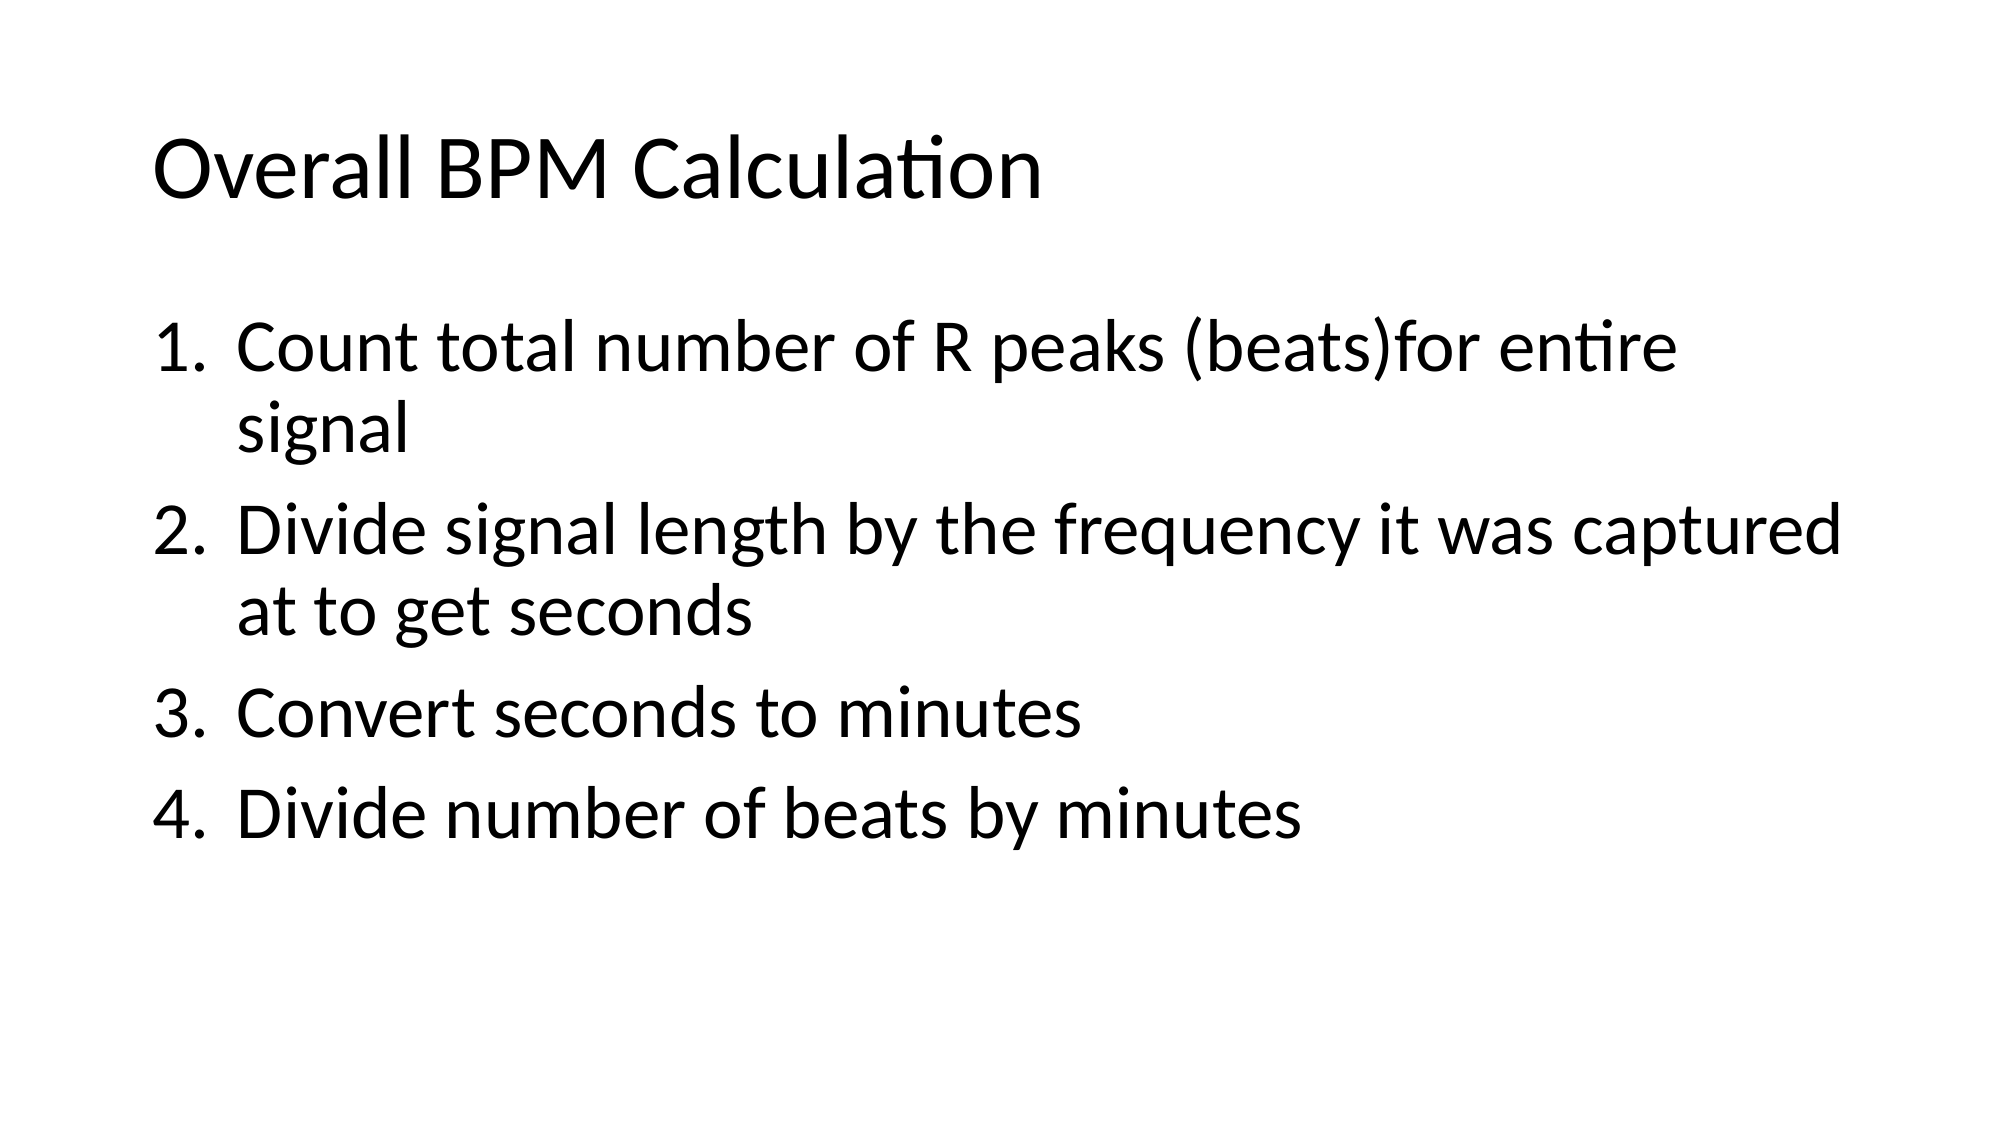

# Overall BPM Calculation
Count total number of R peaks (beats)for entire signal
Divide signal length by the frequency it was captured at to get seconds
Convert seconds to minutes
Divide number of beats by minutes